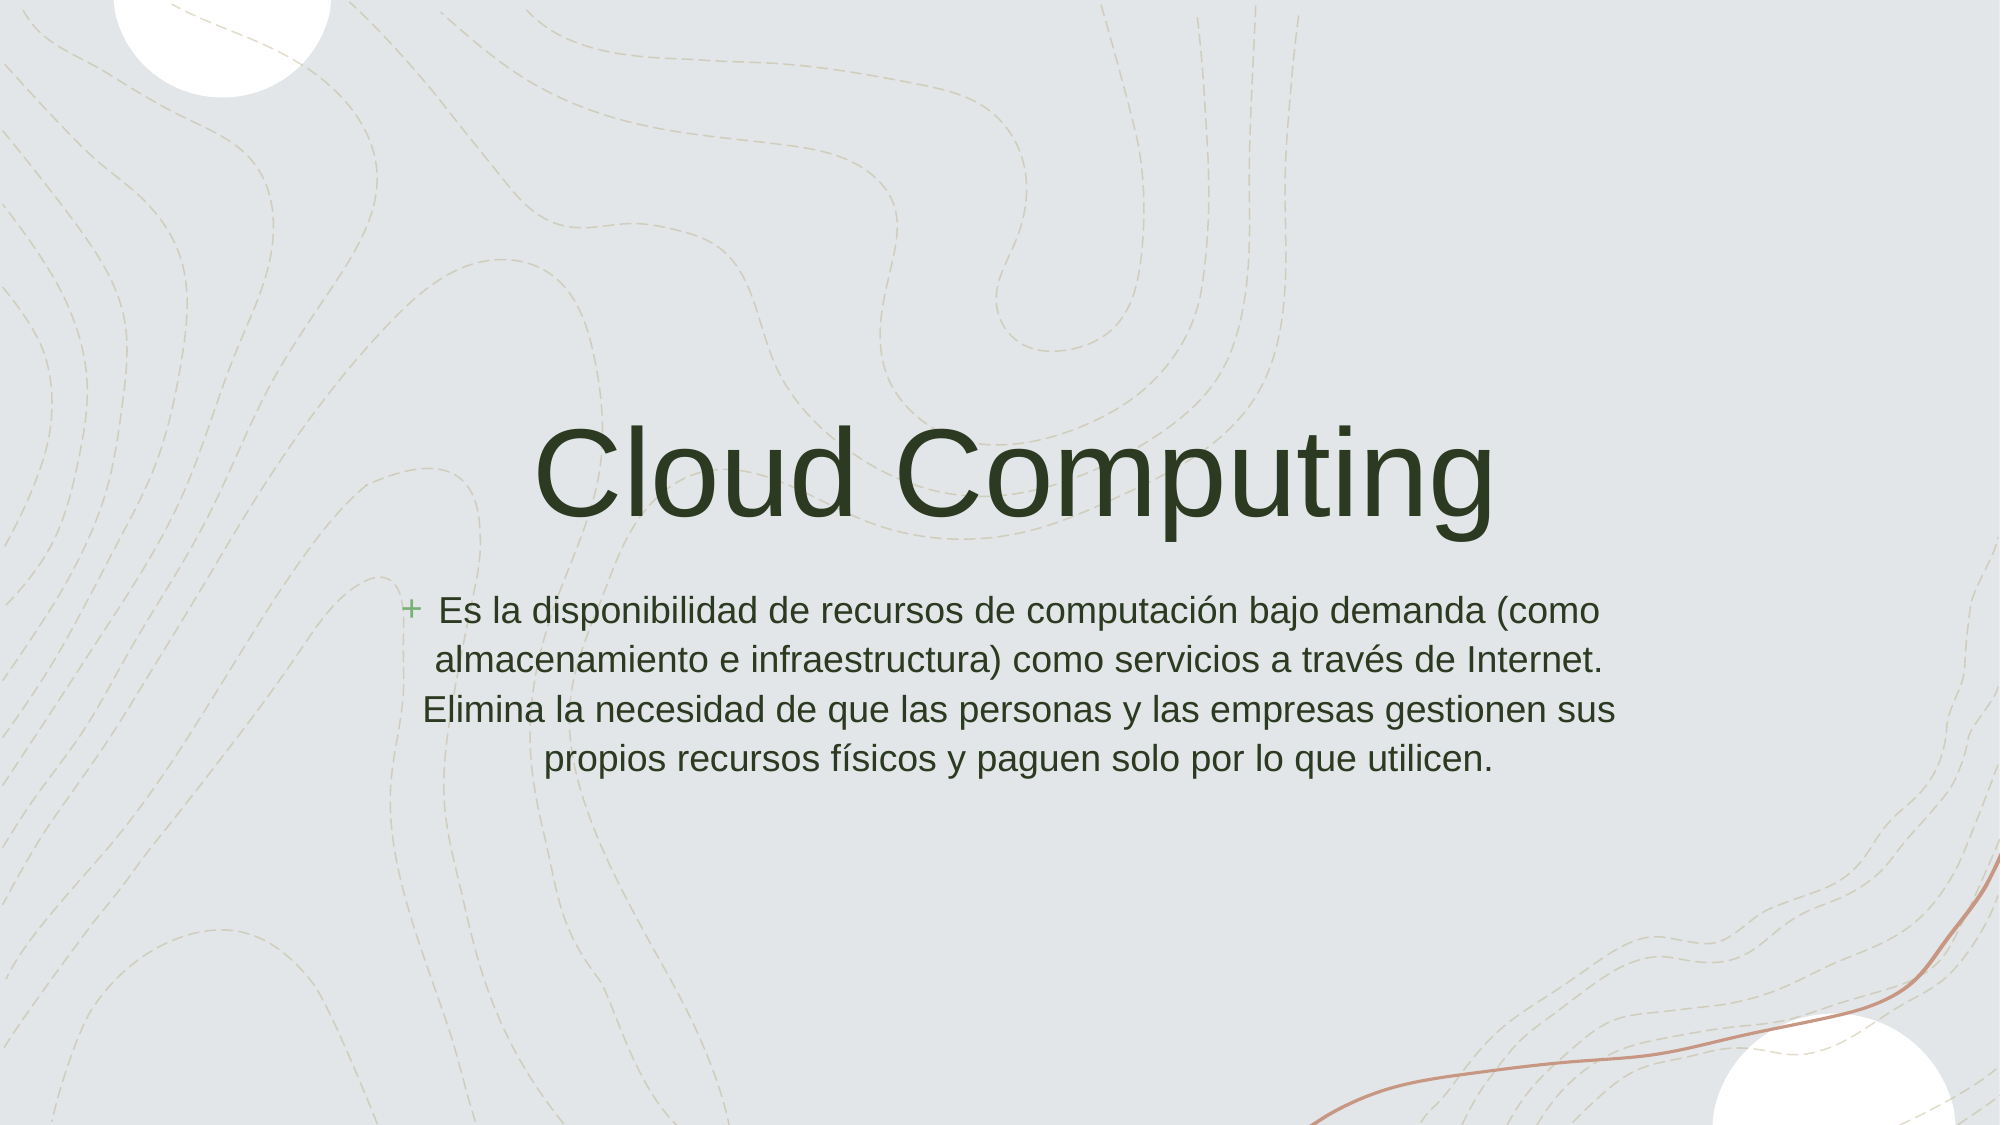

# Cloud Computing

Es la disponibilidad de recursos de computación bajo demanda (como almacenamiento e infraestructura) como servicios a través de Internet. Elimina la necesidad de que las personas y las empresas gestionen sus propios recursos físicos y paguen solo por lo que utilicen.